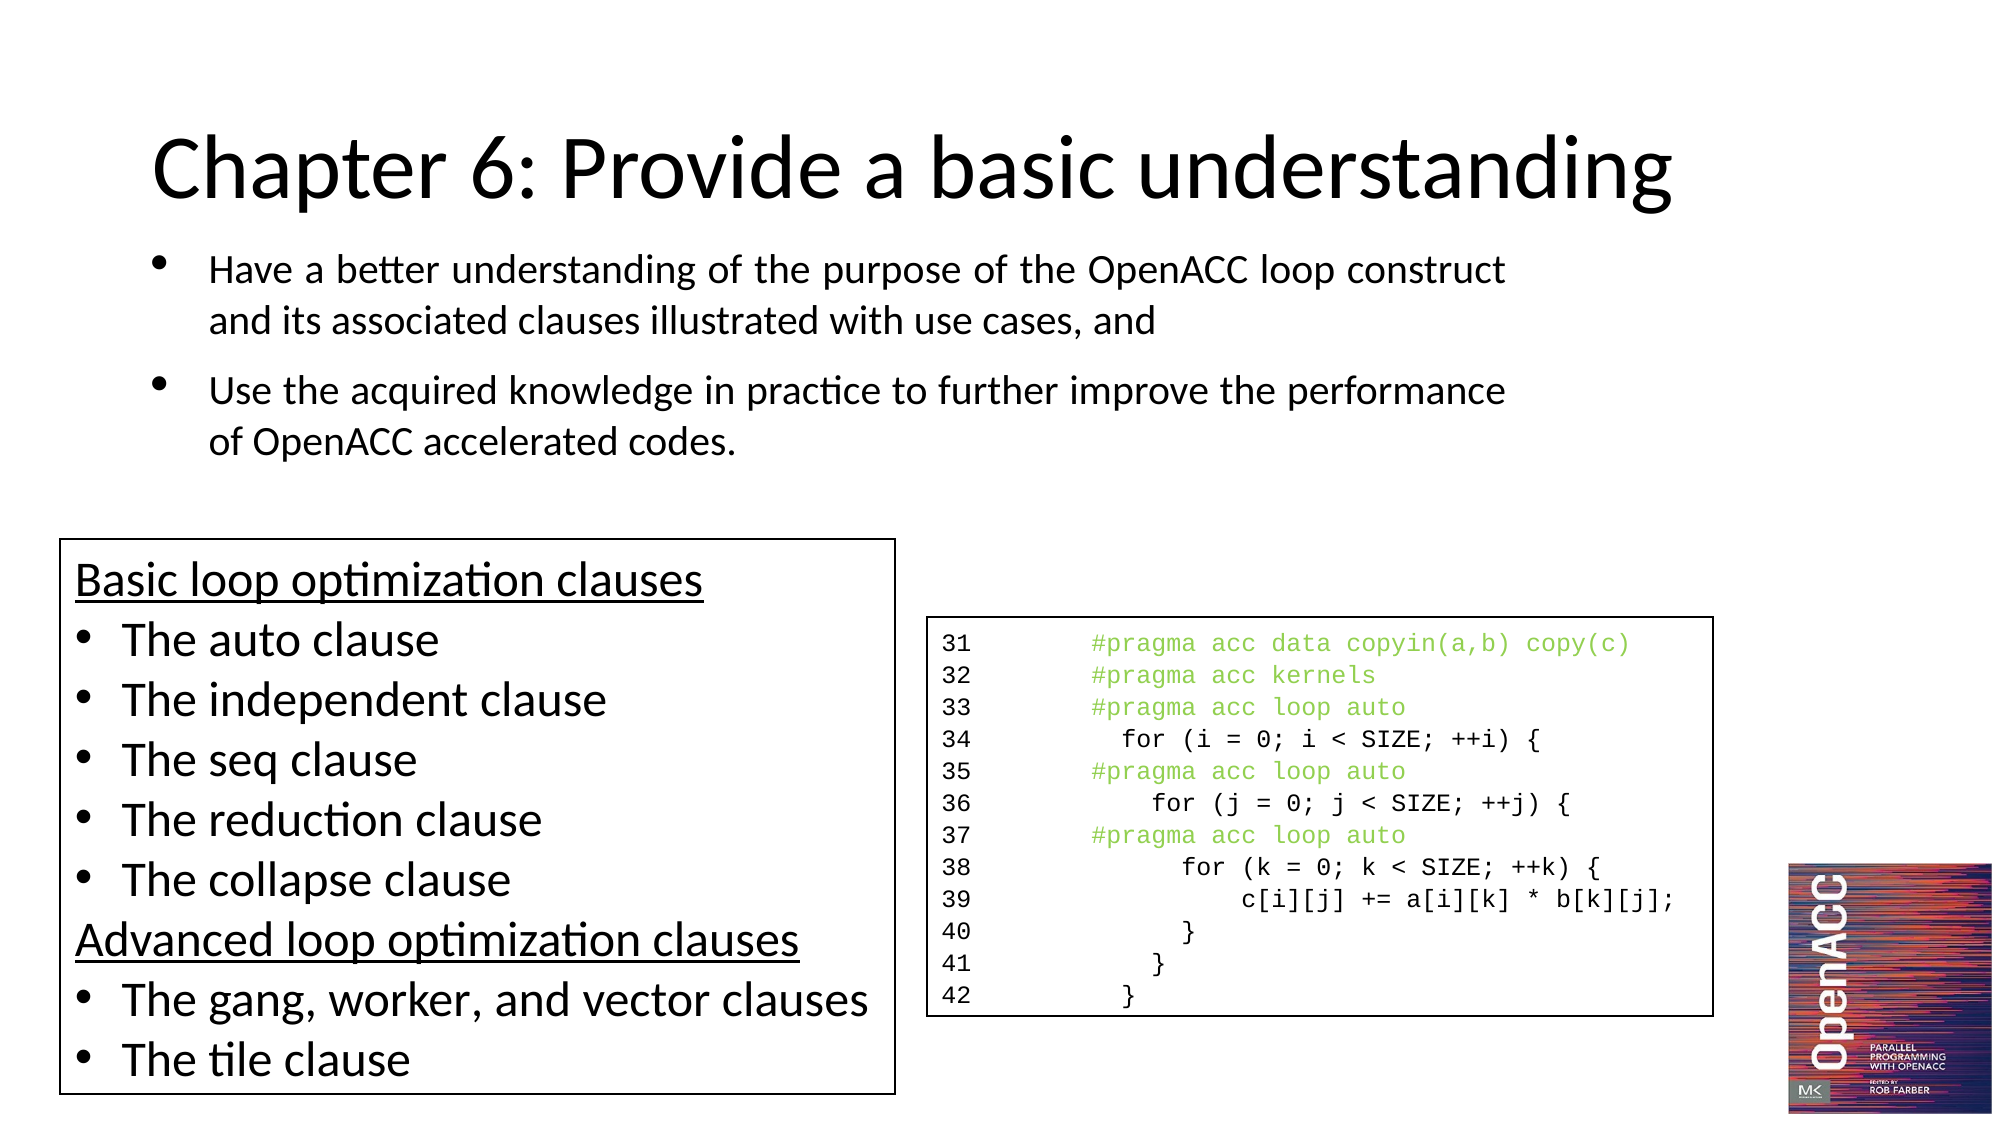

# Chapter 6: Provide a basic understanding
Have a better understanding of the purpose of the OpenACC loop construct and its associated clauses illustrated with use cases, and
Use the acquired knowledge in practice to further improve the performance of OpenACC accelerated codes.
Basic loop optimization clauses
The auto clause
The independent clause
The seq clause
The reduction clause
The collapse clause
Advanced loop optimization clauses
The gang, worker, and vector clauses
The tile clause
31	#pragma acc data copyin(a,b) copy(c)
32	#pragma acc kernels
33	#pragma acc loop auto
34	  for (i = 0; i < SIZE; ++i) {
35	#pragma acc loop auto
36	    for (j = 0; j < SIZE; ++j) {
37	#pragma acc loop auto
38	      for (k = 0; k < SIZE; ++k) {
39		c[i][j] += a[i][k] * b[k][j];
40	      }
41	    }
42	  }